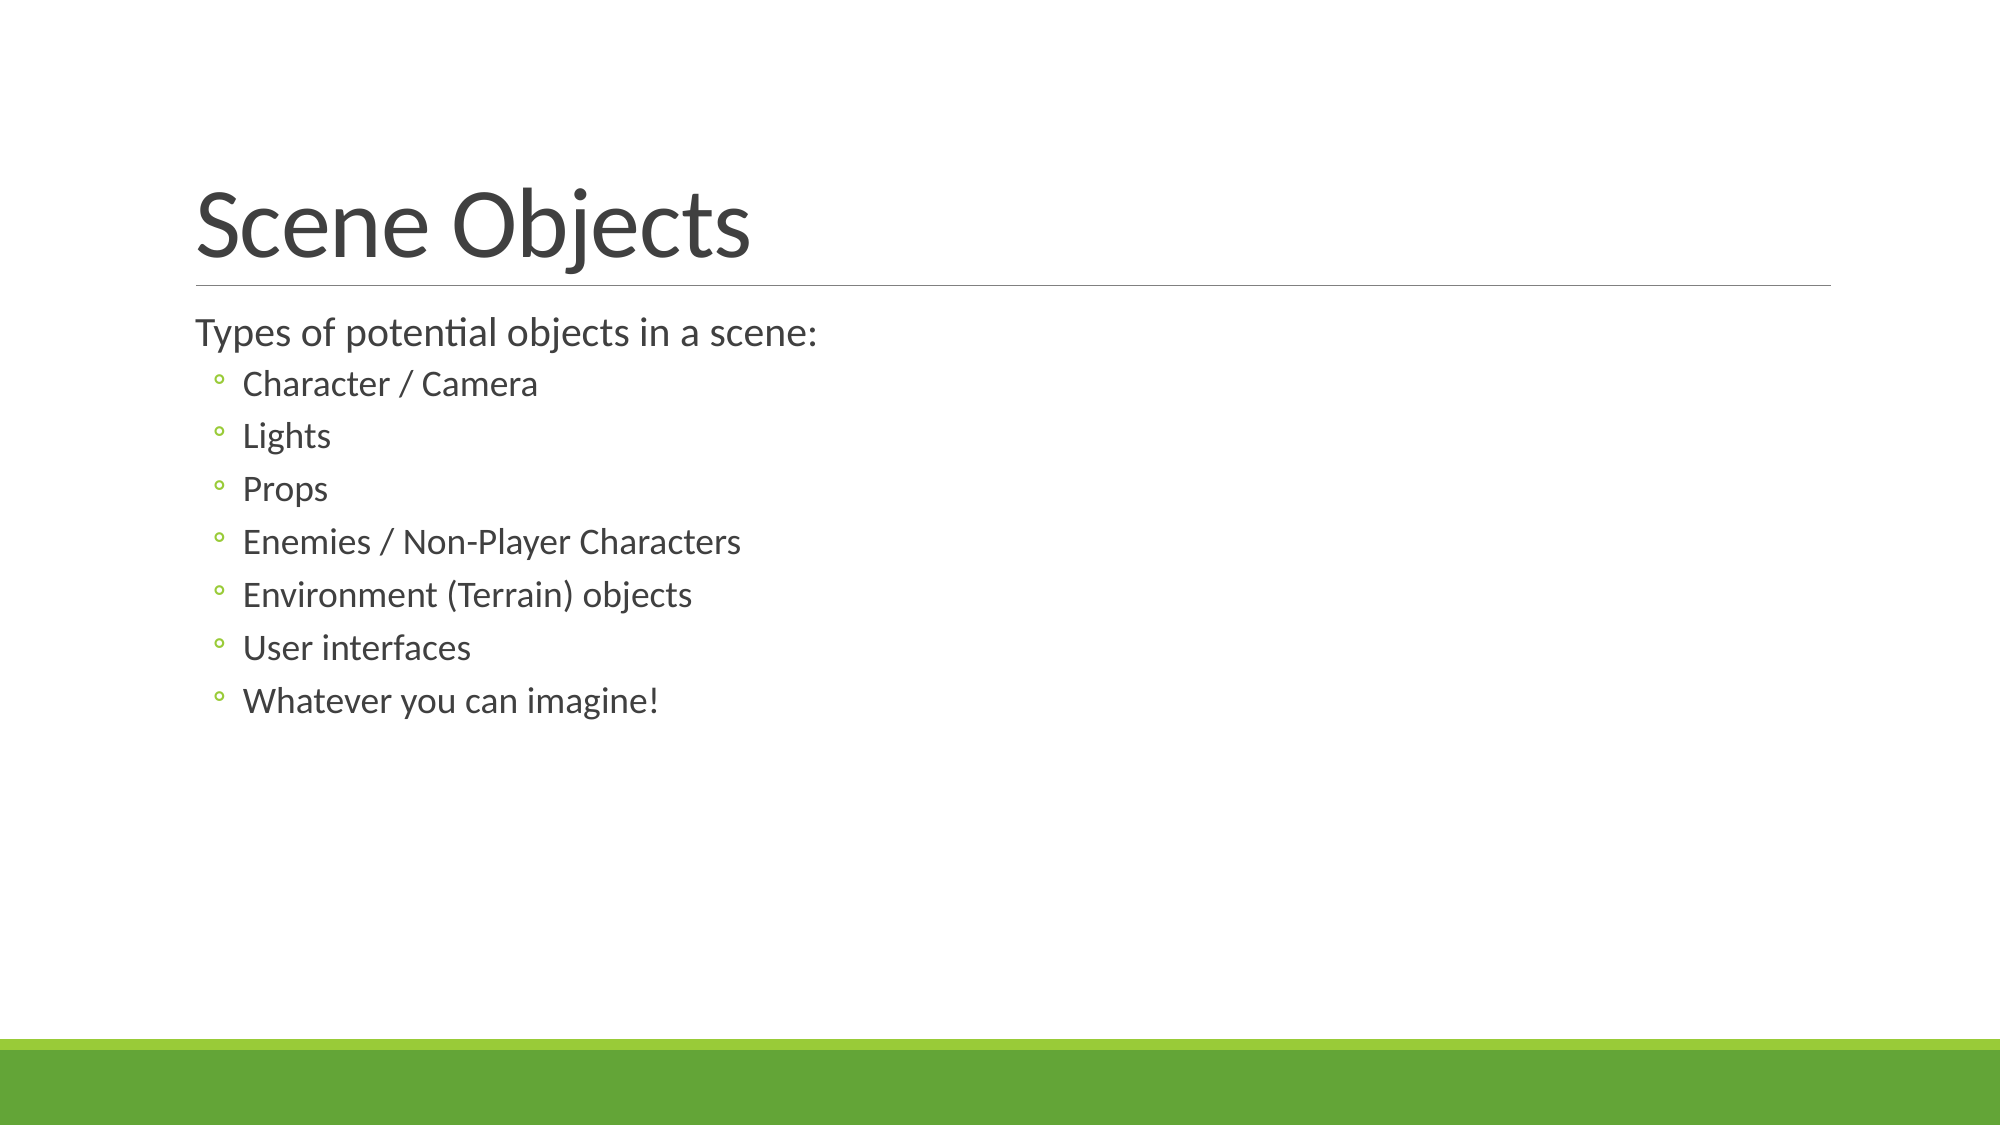

# Scene Objects
Types of potential objects in a scene:
Character / Camera
Lights
Props
Enemies / Non-Player Characters
Environment (Terrain) objects
User interfaces
Whatever you can imagine!